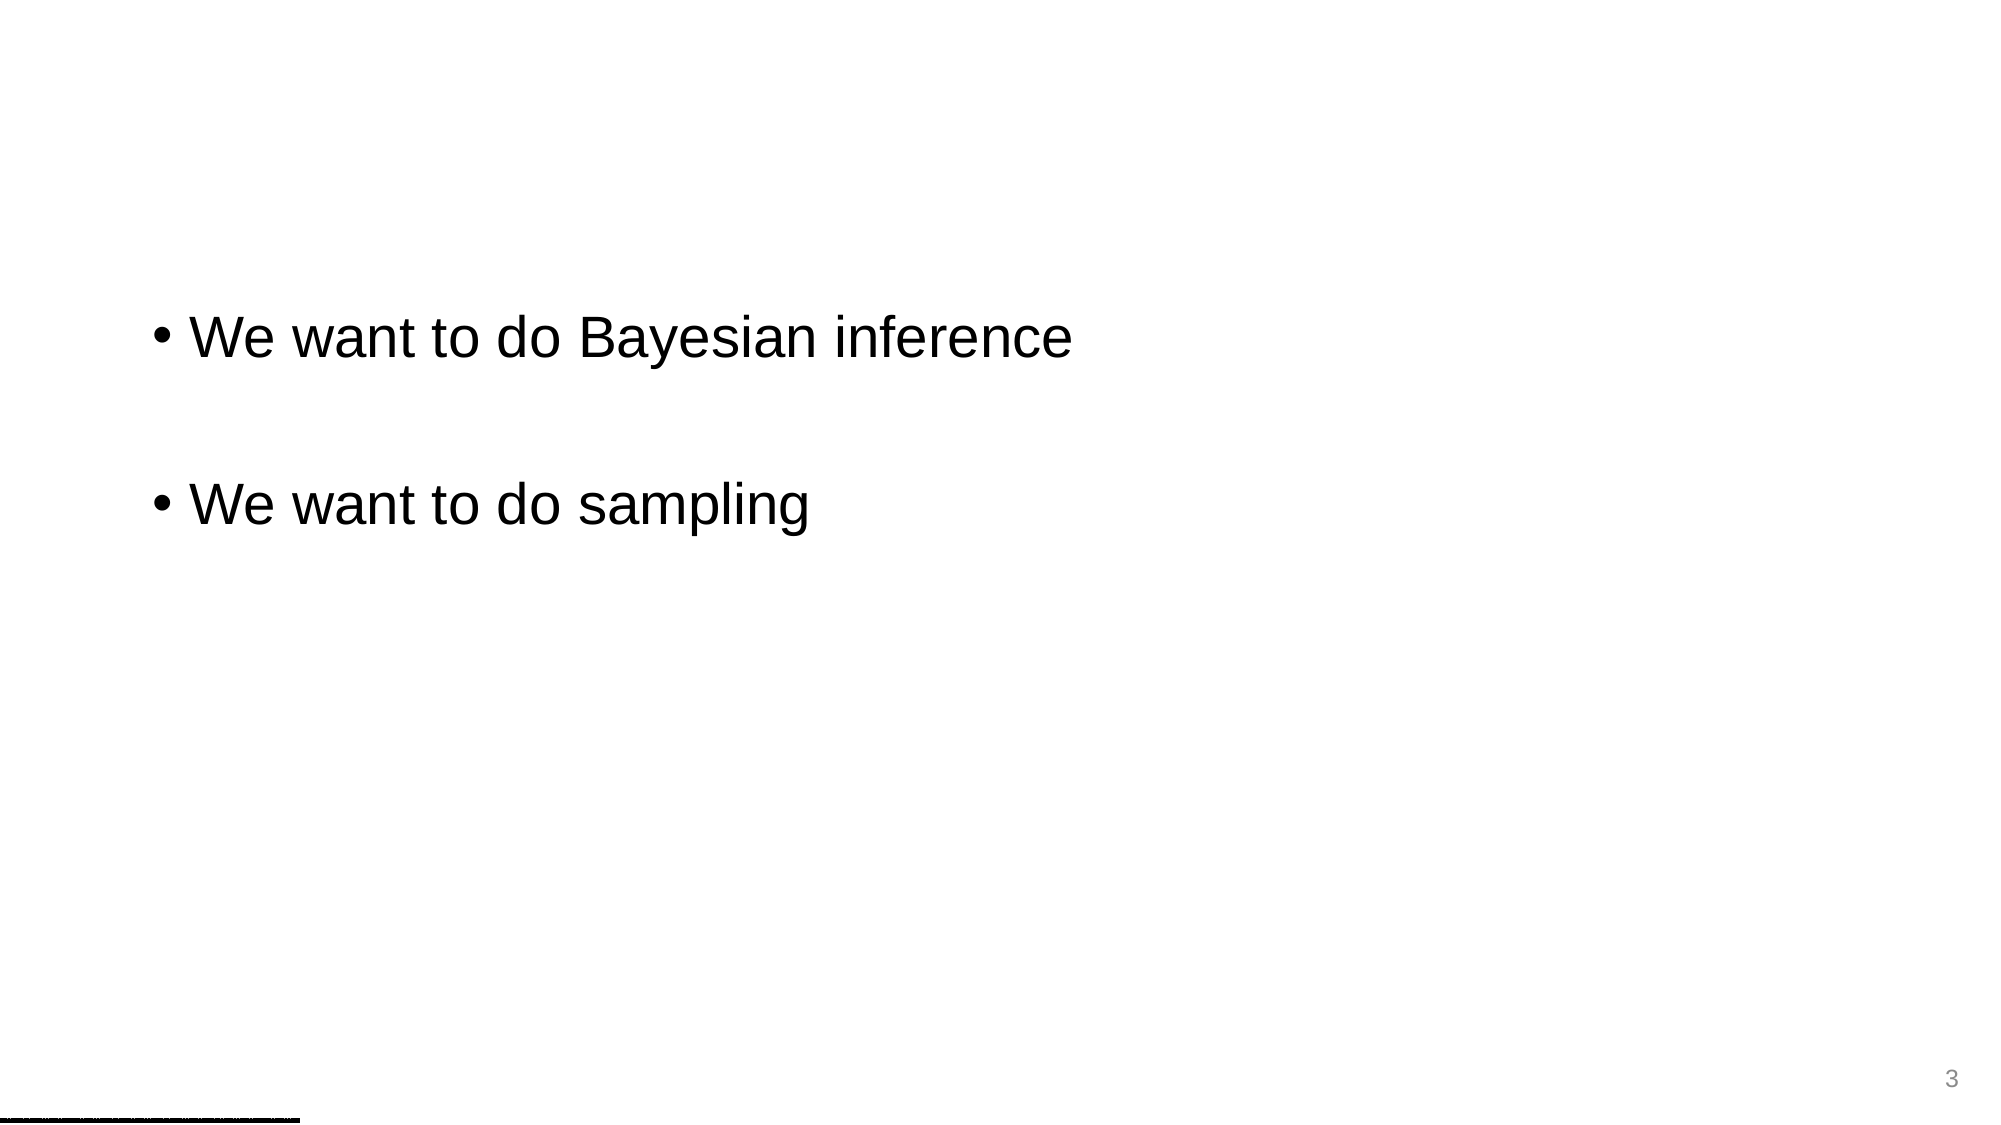

We want to do Bayesian inference

We want to do sampling

3